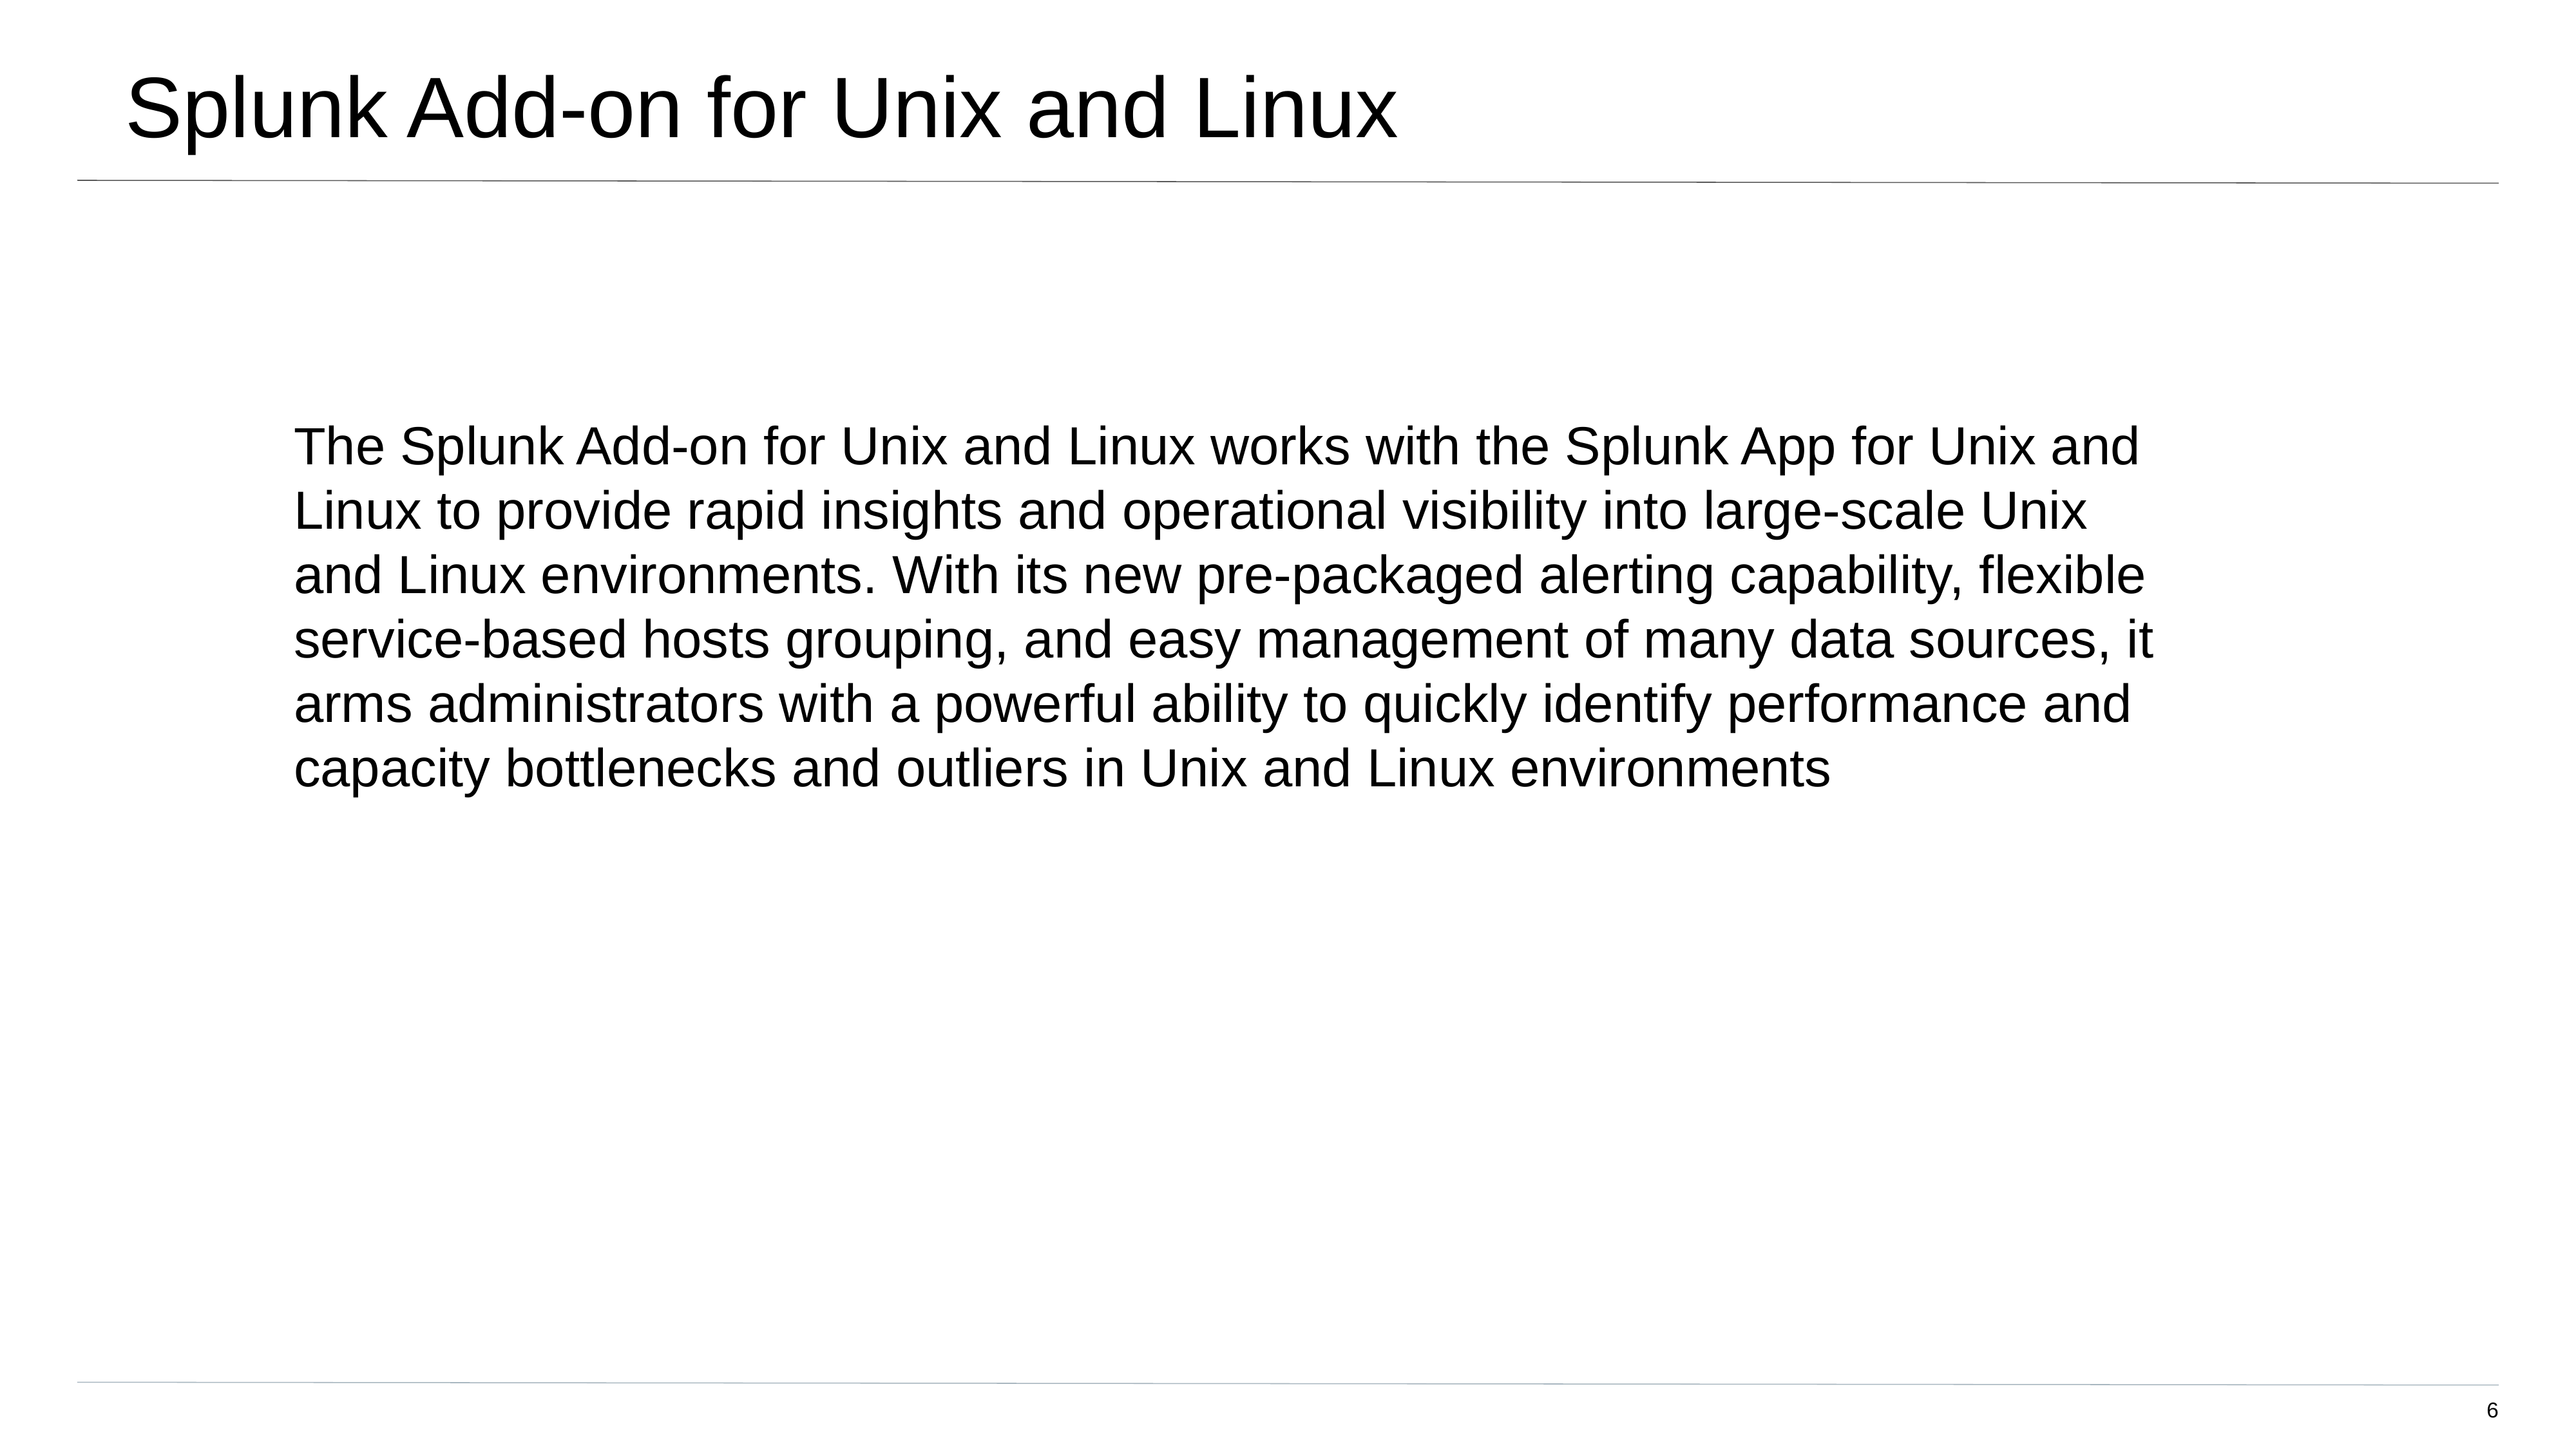

# Splunk Add-on for Unix and Linux
The Splunk Add-on for Unix and Linux works with the Splunk App for Unix and Linux to provide rapid insights and operational visibility into large-scale Unix and Linux environments. With its new pre-packaged alerting capability, flexible service-based hosts grouping, and easy management of many data sources, it arms administrators with a powerful ability to quickly identify performance and capacity bottlenecks and outliers in Unix and Linux environments
6